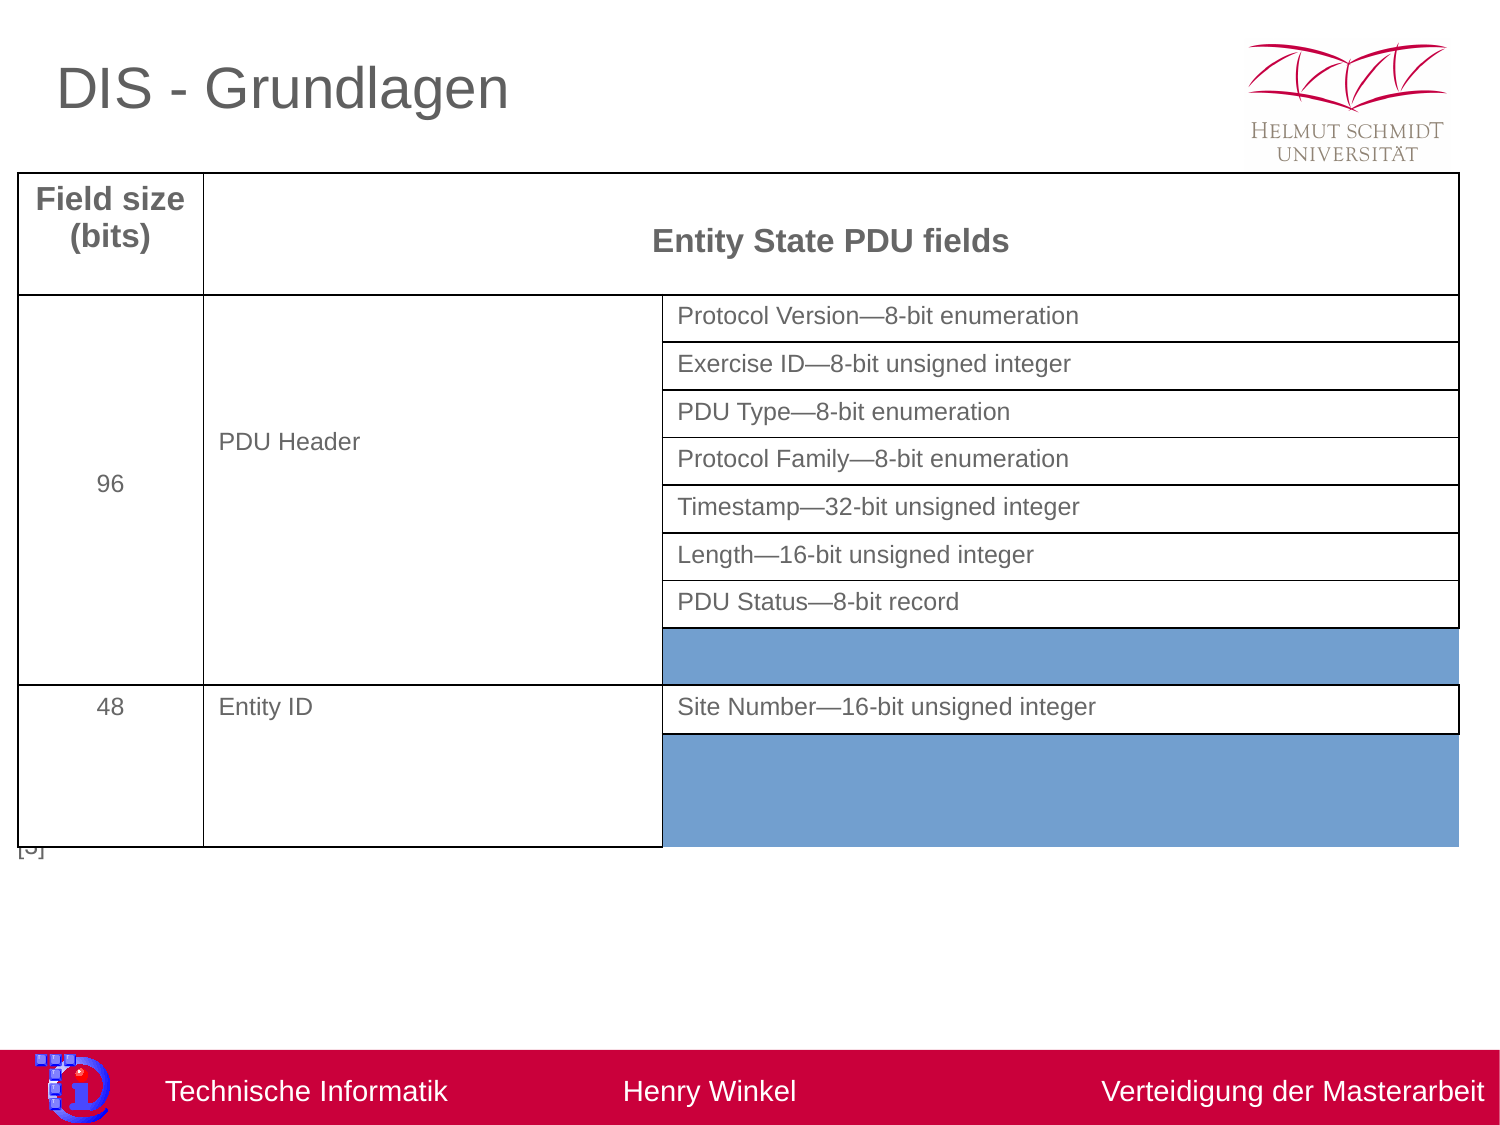

DIS - Grundlagen
| Field size (bits) | Entity State PDU fields |
| --- | --- |
| 96 | PDU Header | Protocol Version—8-bit enumeration |
|  |  | Exercise ID—8-bit unsigned integer |
|  |  | PDU Type—8-bit enumeration |
|  |  | Protocol Family—8-bit enumeration |
|  |  | Timestamp—32-bit unsigned integer |
|  |  | Length—16-bit unsigned integer |
|  |  | PDU Status—8-bit record |
| Padding—8 bits unused |
| 48 | Entity ID | Site Number—16-bit unsigned integer |
| Application Number—16-bit unsigned integer |
| Entity Number—16-bit unsigned integer |
[3]